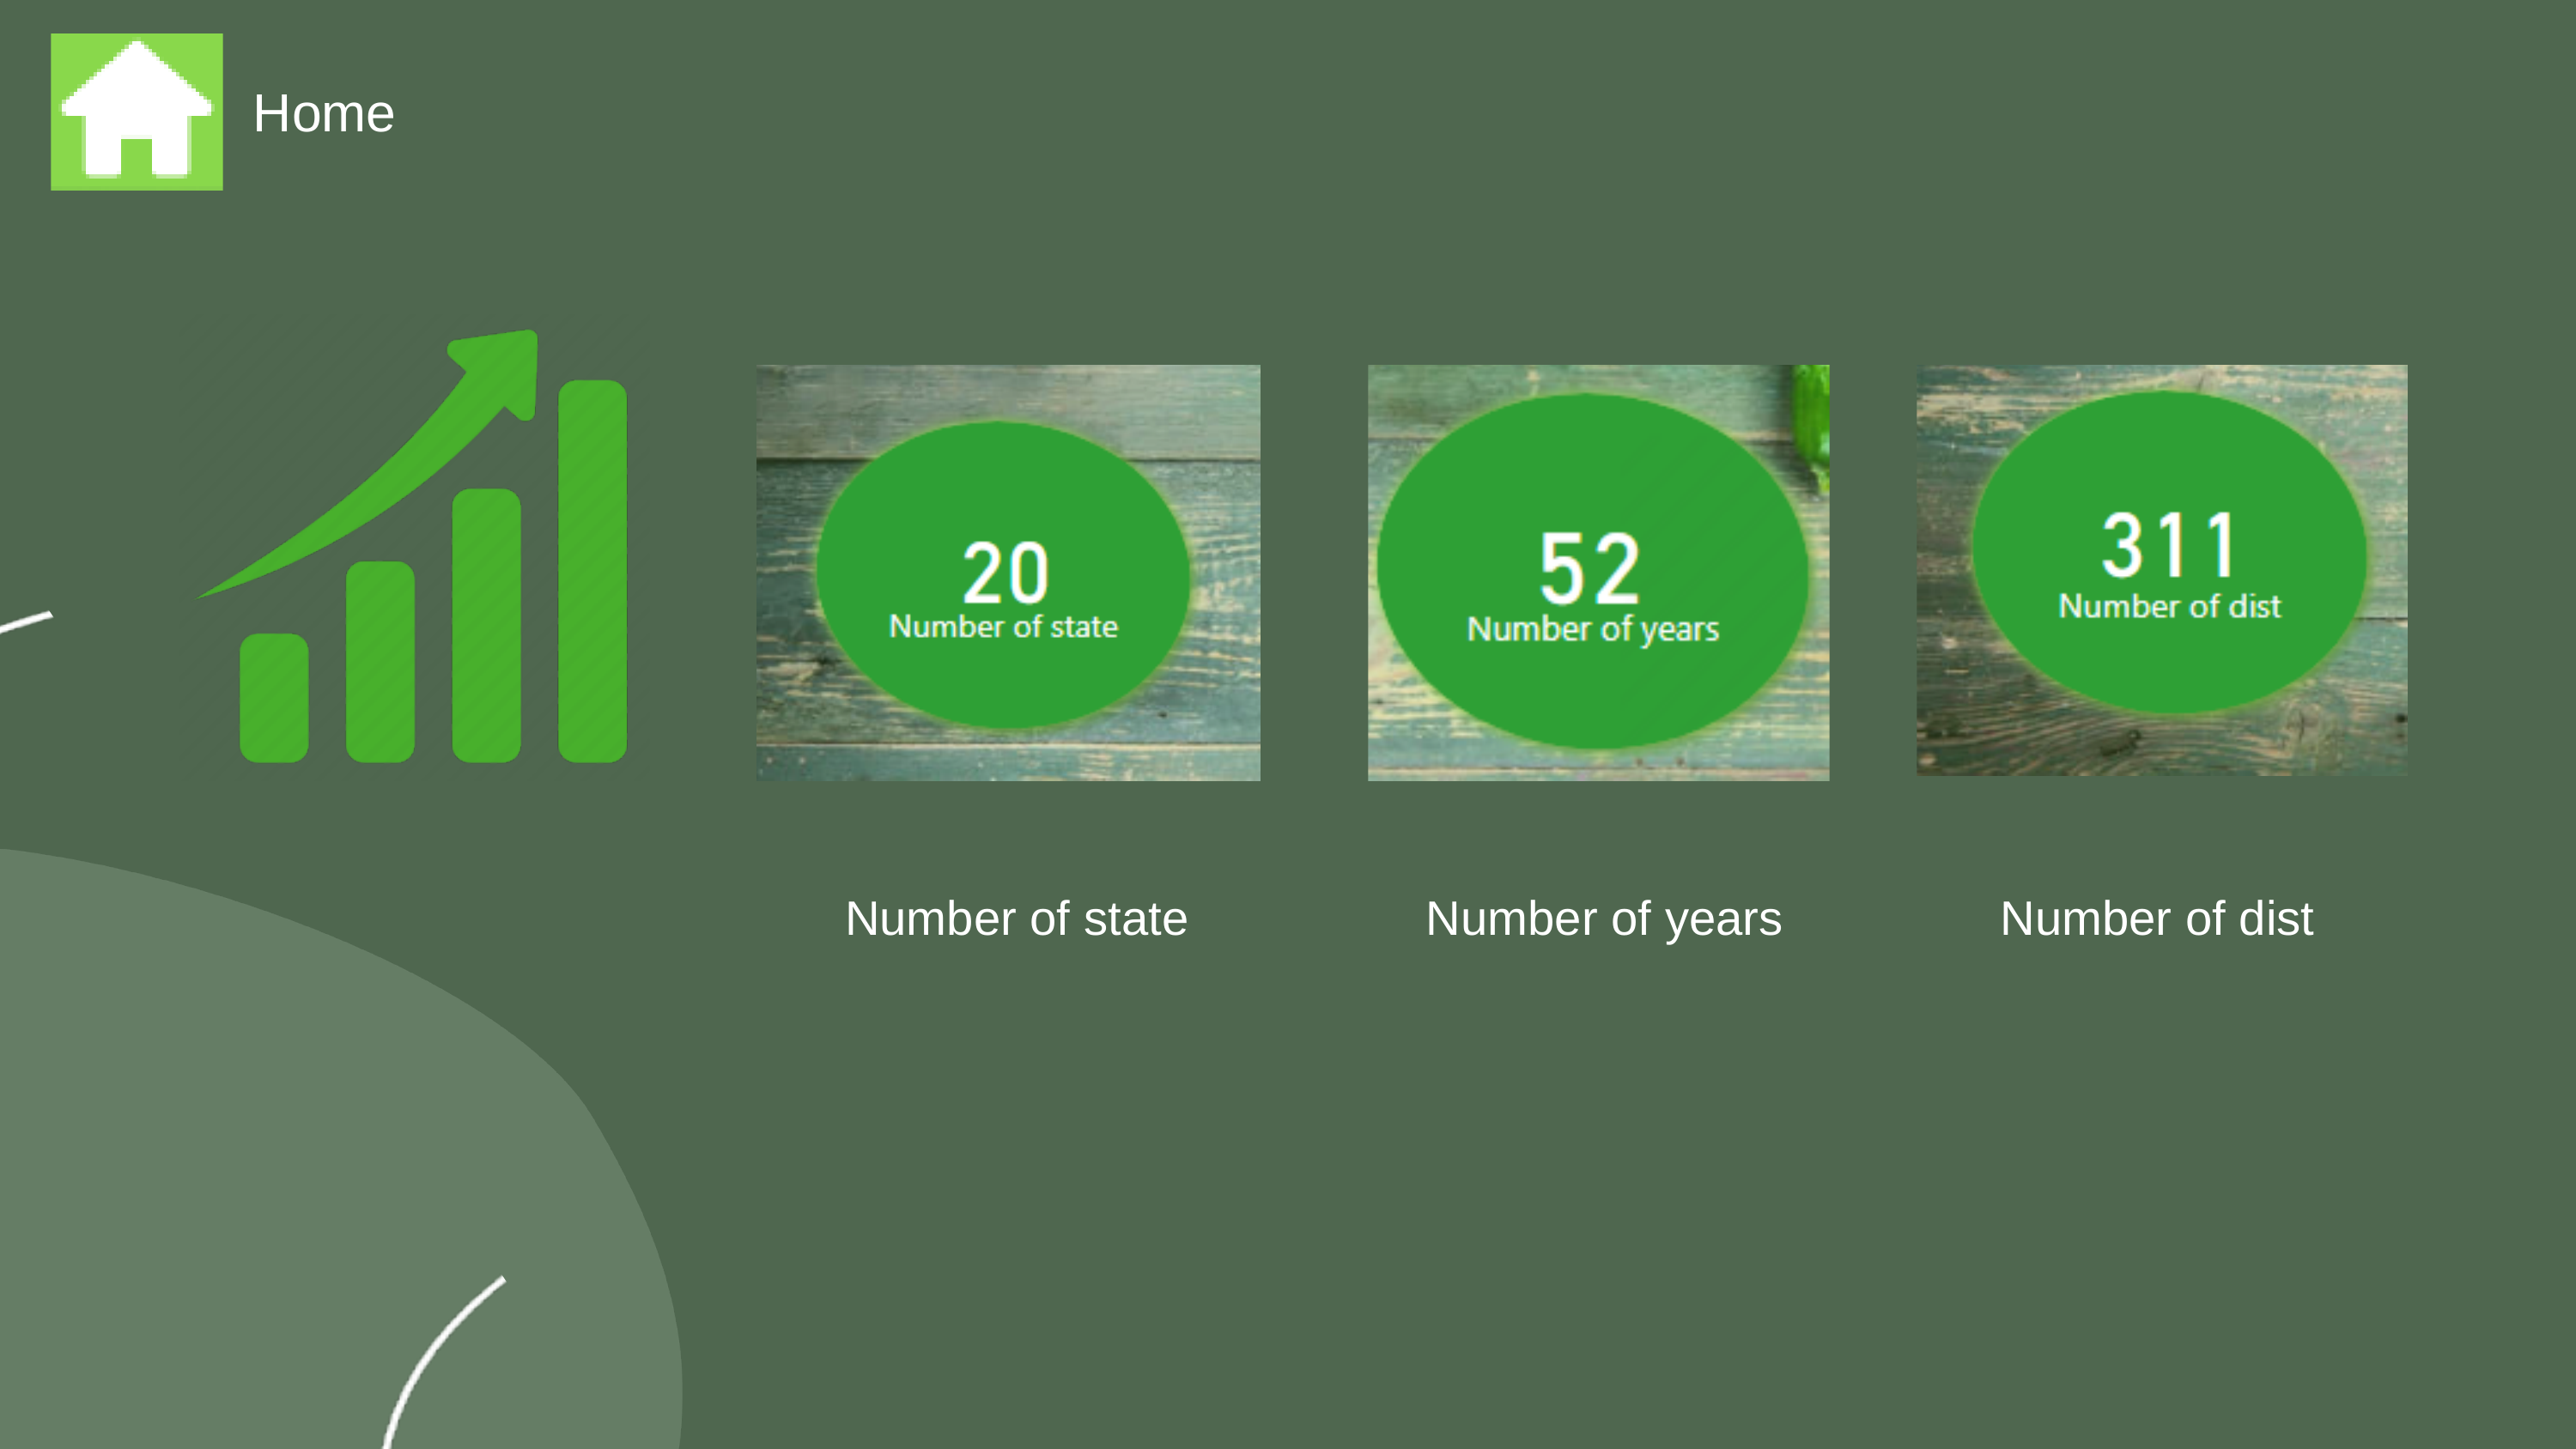

Home

Number of state
Number of years
Number of dist